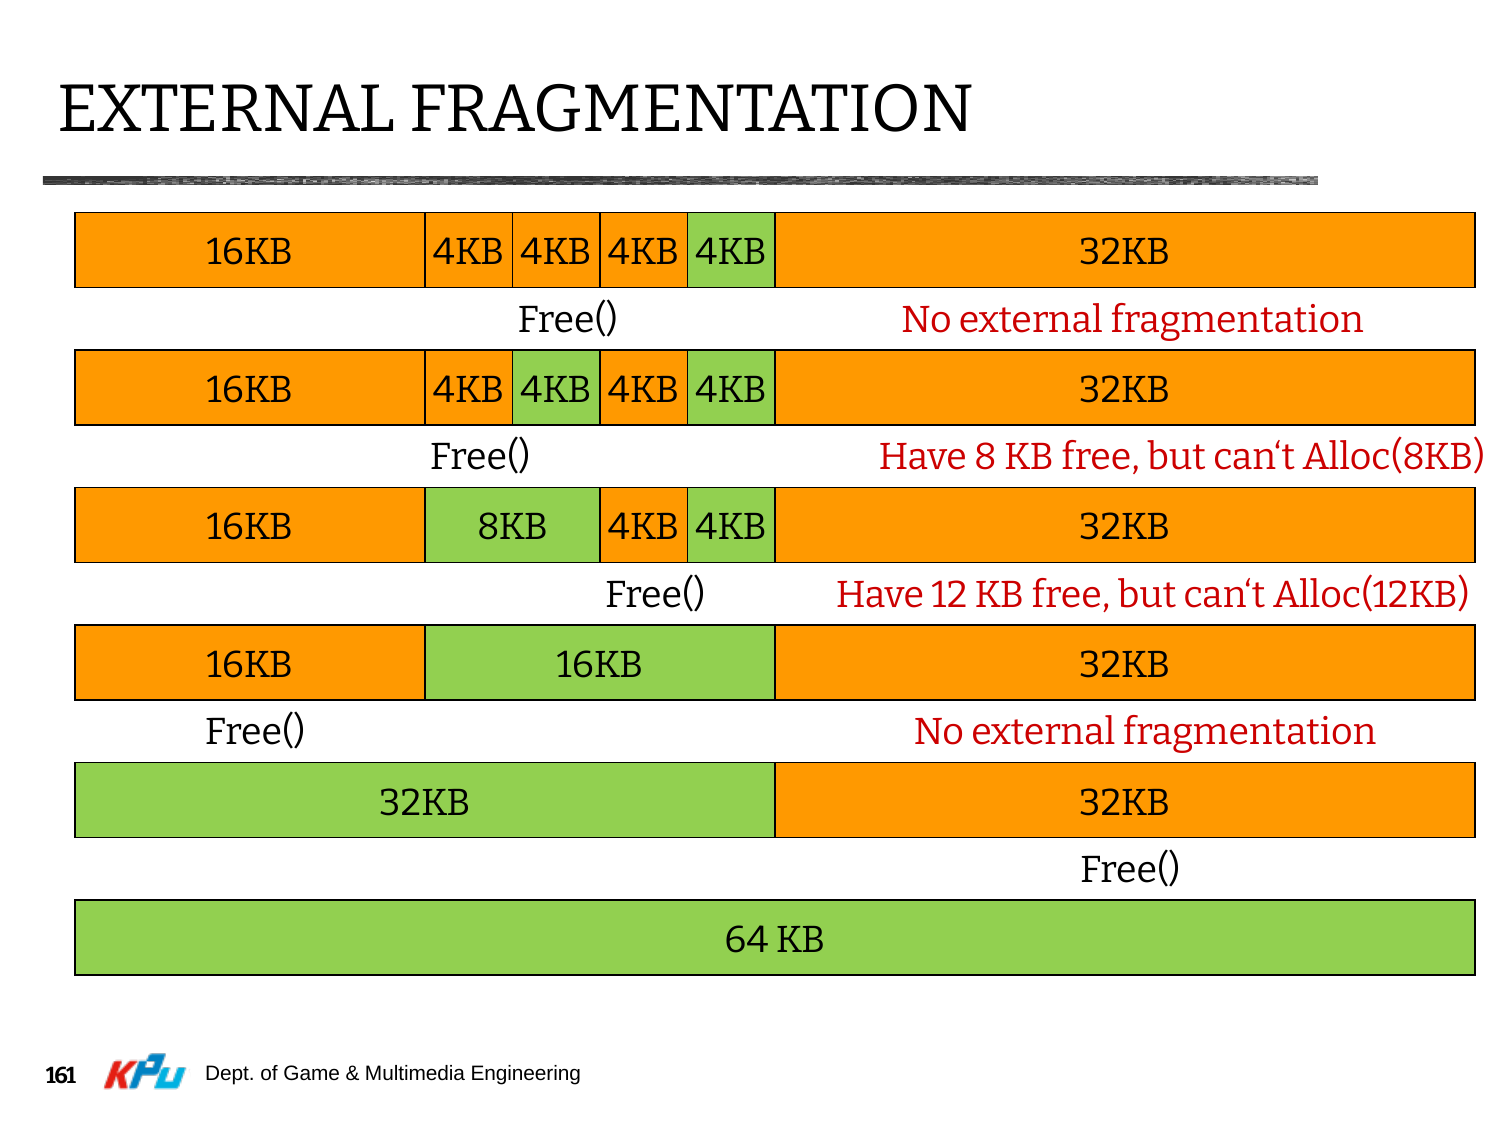

# External Fragmentation

16KB
4KB
4KB
4KB
4KB
32KB
Free()
 No external fragmentation
16KB
4KB
4KB
4KB
4KB
32KB
Free()
 Have 8 KB free, but can‘t Alloc(8KB)
16KB
8KB
4KB
4KB
32KB
Free()
 Have 12 KB free, but can‘t Alloc(12KB)
16KB
16KB
32KB
Free()
 No external fragmentation
32KB
32KB
Free()
64 KB
Dept. of Game & Multimedia Engineering
161